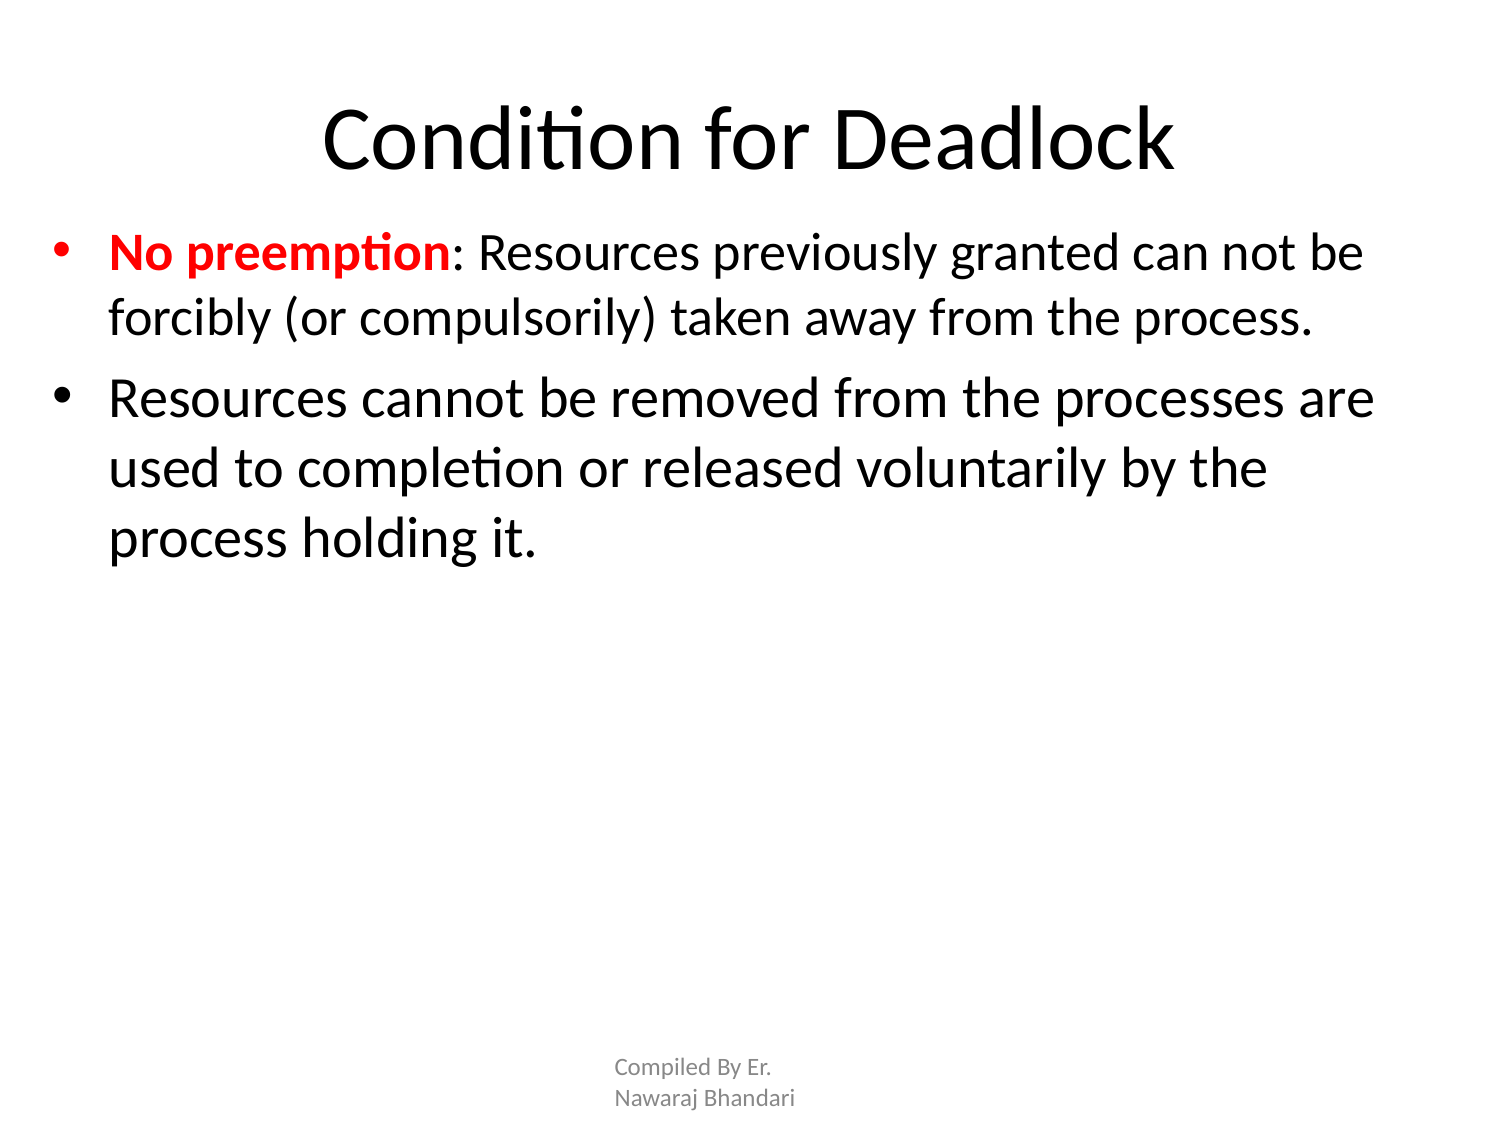

# Condition for Deadlock
No preemption: Resources previously granted can not be  forcibly (or compulsorily) taken away from the process.
Resources cannot be removed from the processes are used to completion or released voluntarily by the process holding it.
Compiled By Er. Nawaraj Bhandari